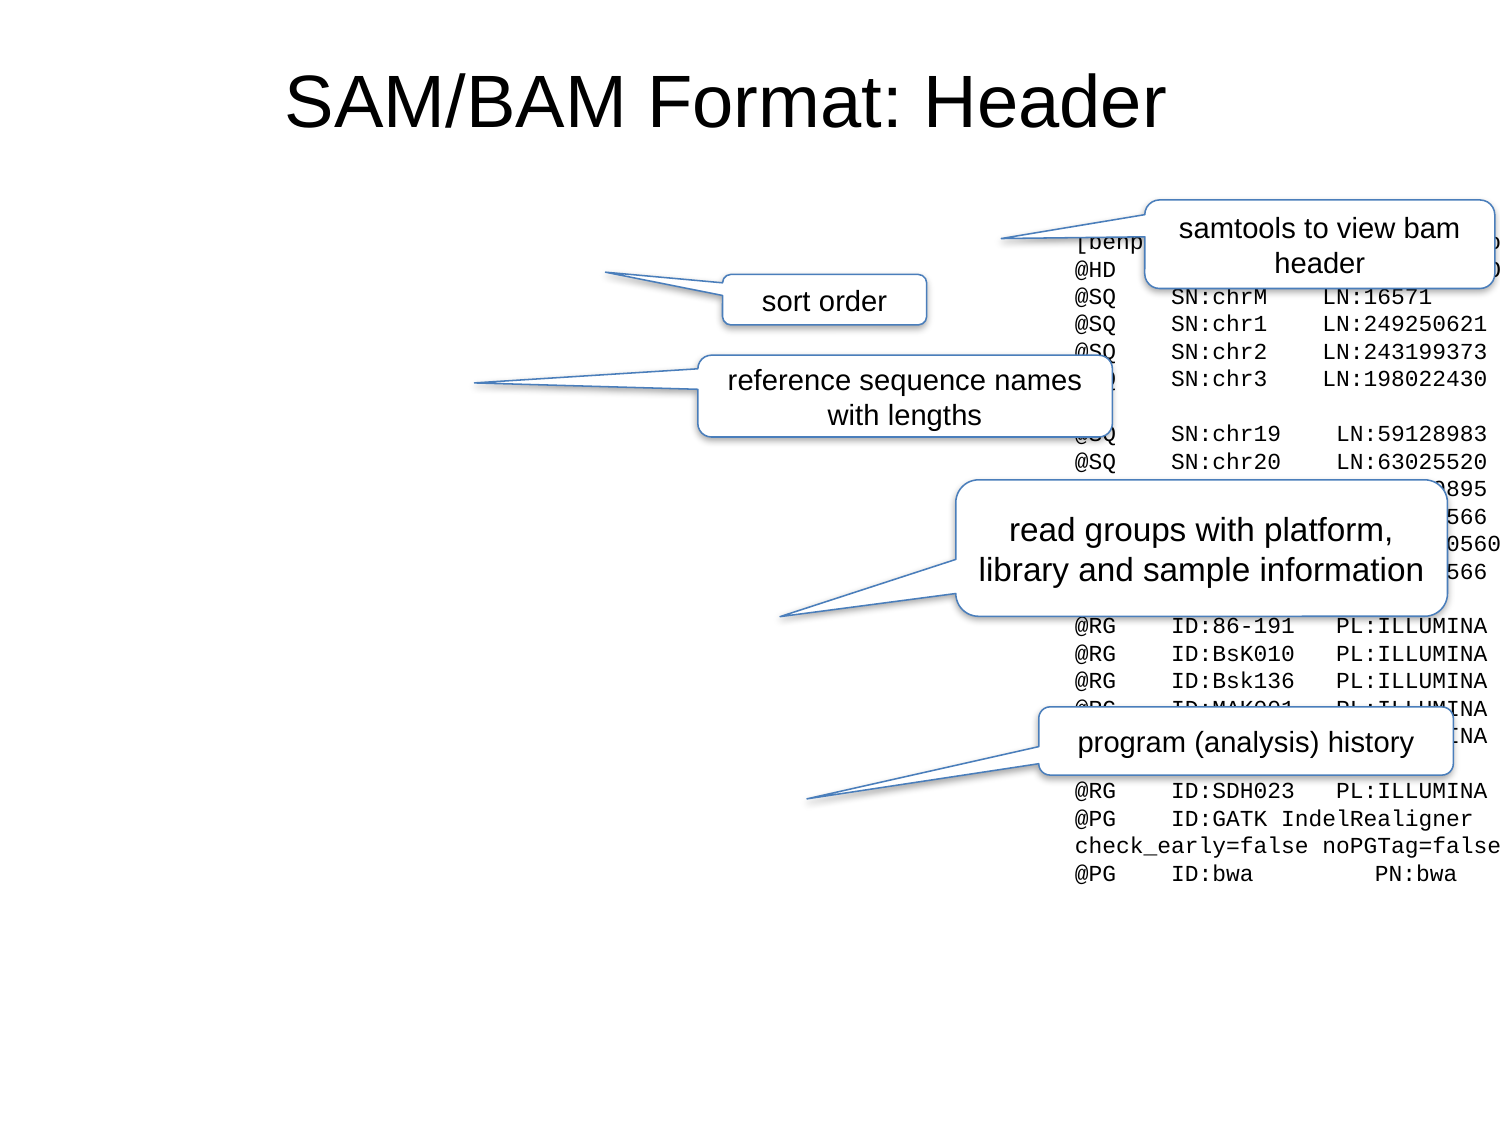

# SAM/BAM Format: Header
samtools to view bam
header
[benpass align_genotype]$ samtools view -H allY.recalibrated.merge.bam
@HD    VN:1.0     GO:none    SO:coordinate
@SQ    SN:chrM    LN:16571
@SQ    SN:chr1    LN:249250621
@SQ    SN:chr2    LN:243199373
@SQ    SN:chr3    LN:198022430
…
@SQ    SN:chr19    LN:59128983
@SQ    SN:chr20    LN:63025520
@SQ    SN:chr21    LN:48129895
@SQ    SN:chr22    LN:51304566
@SQ    SN:chrX     LN:155270560
@SQ    SN:chrY     LN:59373566
…
@RG    ID:86-191   PL:ILLUMINA	LB:IL500	SM:86-191-1
@RG    ID:BsK010   PL:ILLUMINA	LB:IL501	SM:BsK010-1
@RG    ID:Bsk136   PL:ILLUMINA	LB:IL502	SM:Bsk136-1
@RG    ID:MAK001   PL:ILLUMINA	LB:IL503	SM:MAK001-1
@RG    ID:NG87     PL:ILLUMINA	LB:IL504	SM:NG87-1
…
@RG    ID:SDH023   PL:ILLUMINA	LB:IL508	SM:SDH023
@PG    ID:GATK IndelRealigner	VN:2.0-39-gd091f72	CL:knownAlleles=[] targetIntervals=tmp.intervals.list LODThresholdForCleaning=5.0 consensusDeterminationModel=USE_READS entropyThreshold=0.15 maxReadsInMemory=150000 maxIsizeForMovement=3000 maxPositionalMoveAllowed=200 maxConsensuses=30 maxReadsForConsensuses=120 maxReadsForRealignment=20000 noOriginalAlignmentTags=false nWayOut=null generate_nWayOut_md5s=false check_early=false noPGTag=false keepPGTags=false indelsFileForDebugging=null statisticsFileForDebugging=null SNPsFileForDebugging=null
@PG    ID:bwa	PN:bwa	VN:0.6.2-r126

sort order
reference sequence names with lengths
read groups with platform, library and sample information
program (analysis) history